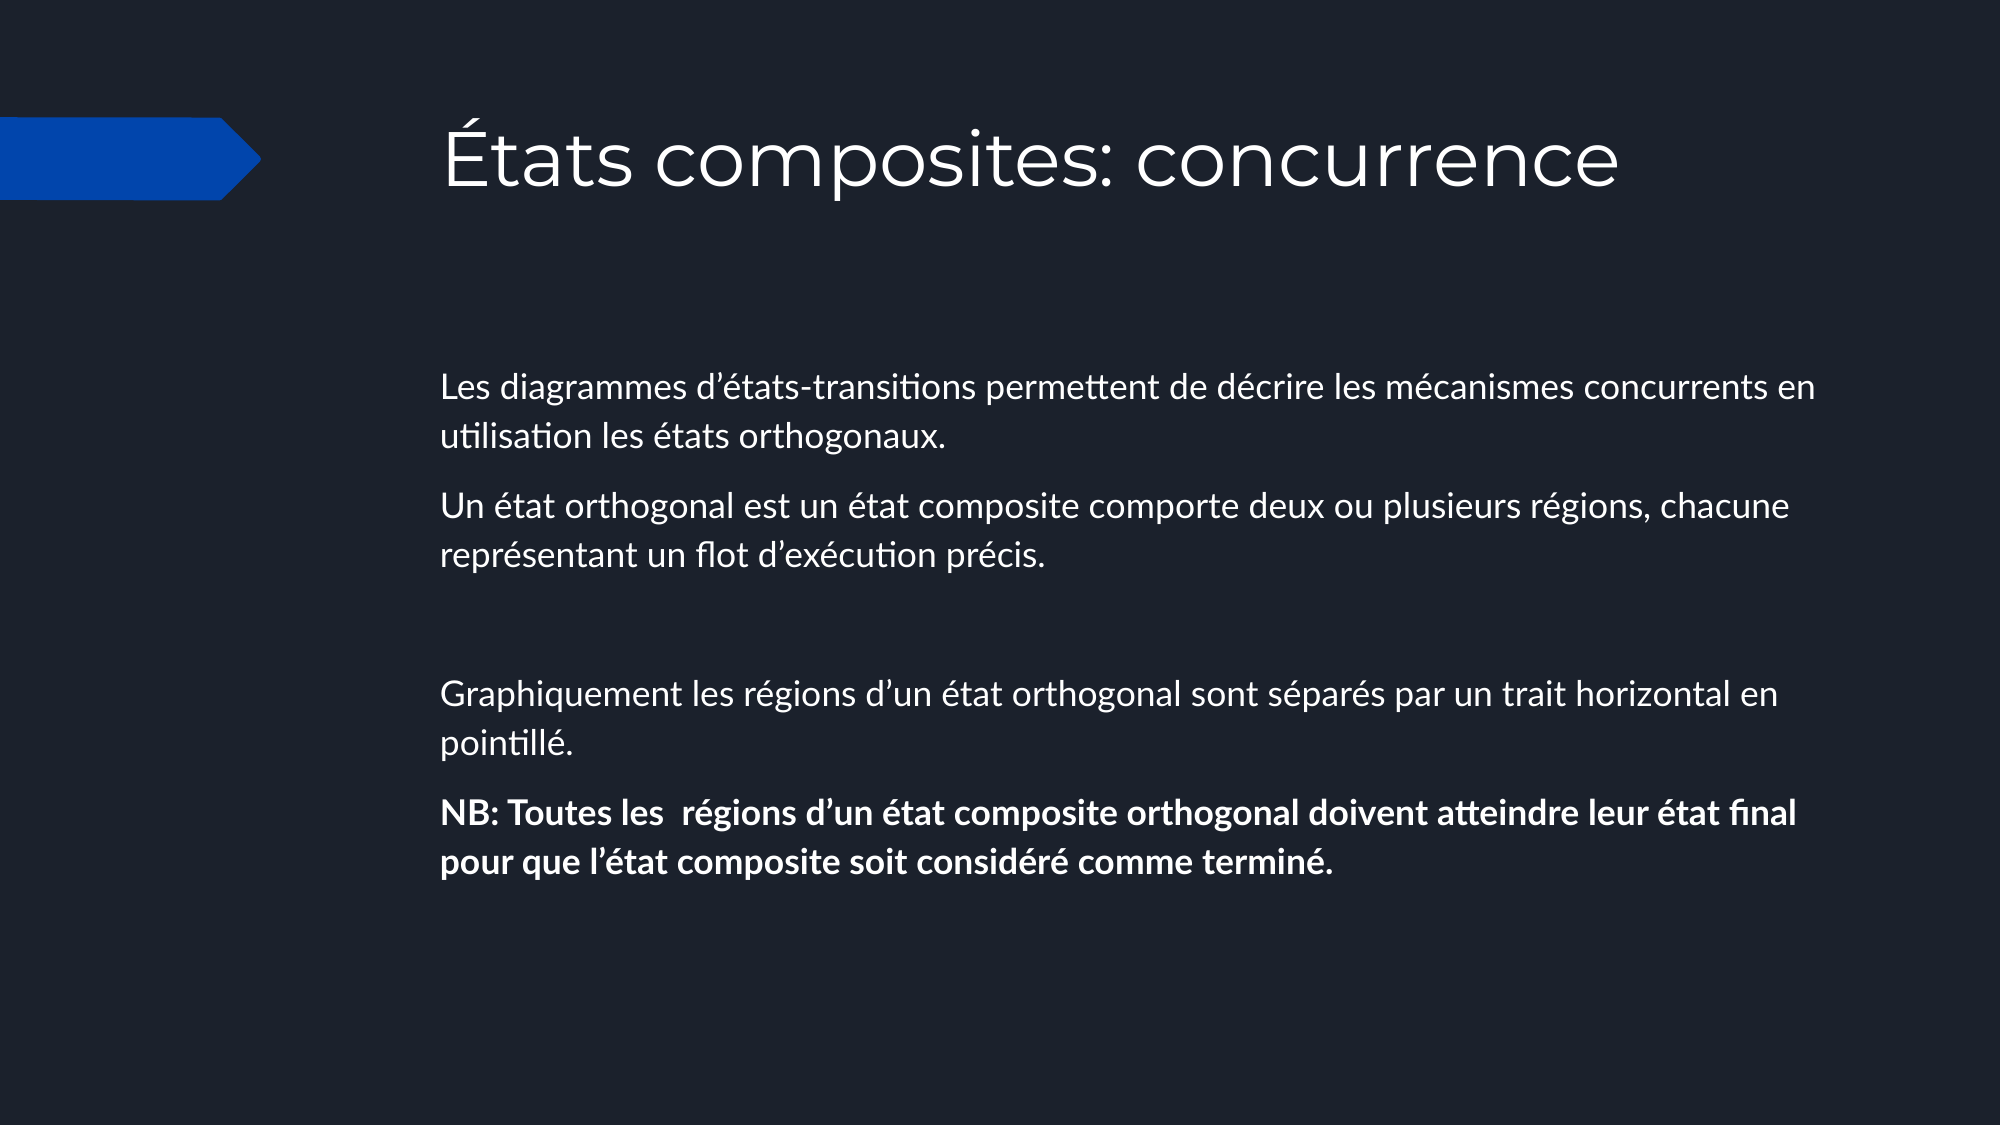

# États composites: concurrence
Les diagrammes d’états-transitions permettent de décrire les mécanismes concurrents en utilisation les états orthogonaux.
Un état orthogonal est un état composite comporte deux ou plusieurs régions, chacune représentant un flot d’exécution précis.

Graphiquement les régions d’un état orthogonal sont séparés par un trait horizontal en pointillé.
NB: Toutes les  régions d’un état composite orthogonal doivent atteindre leur état final pour que l’état composite soit considéré comme terminé.